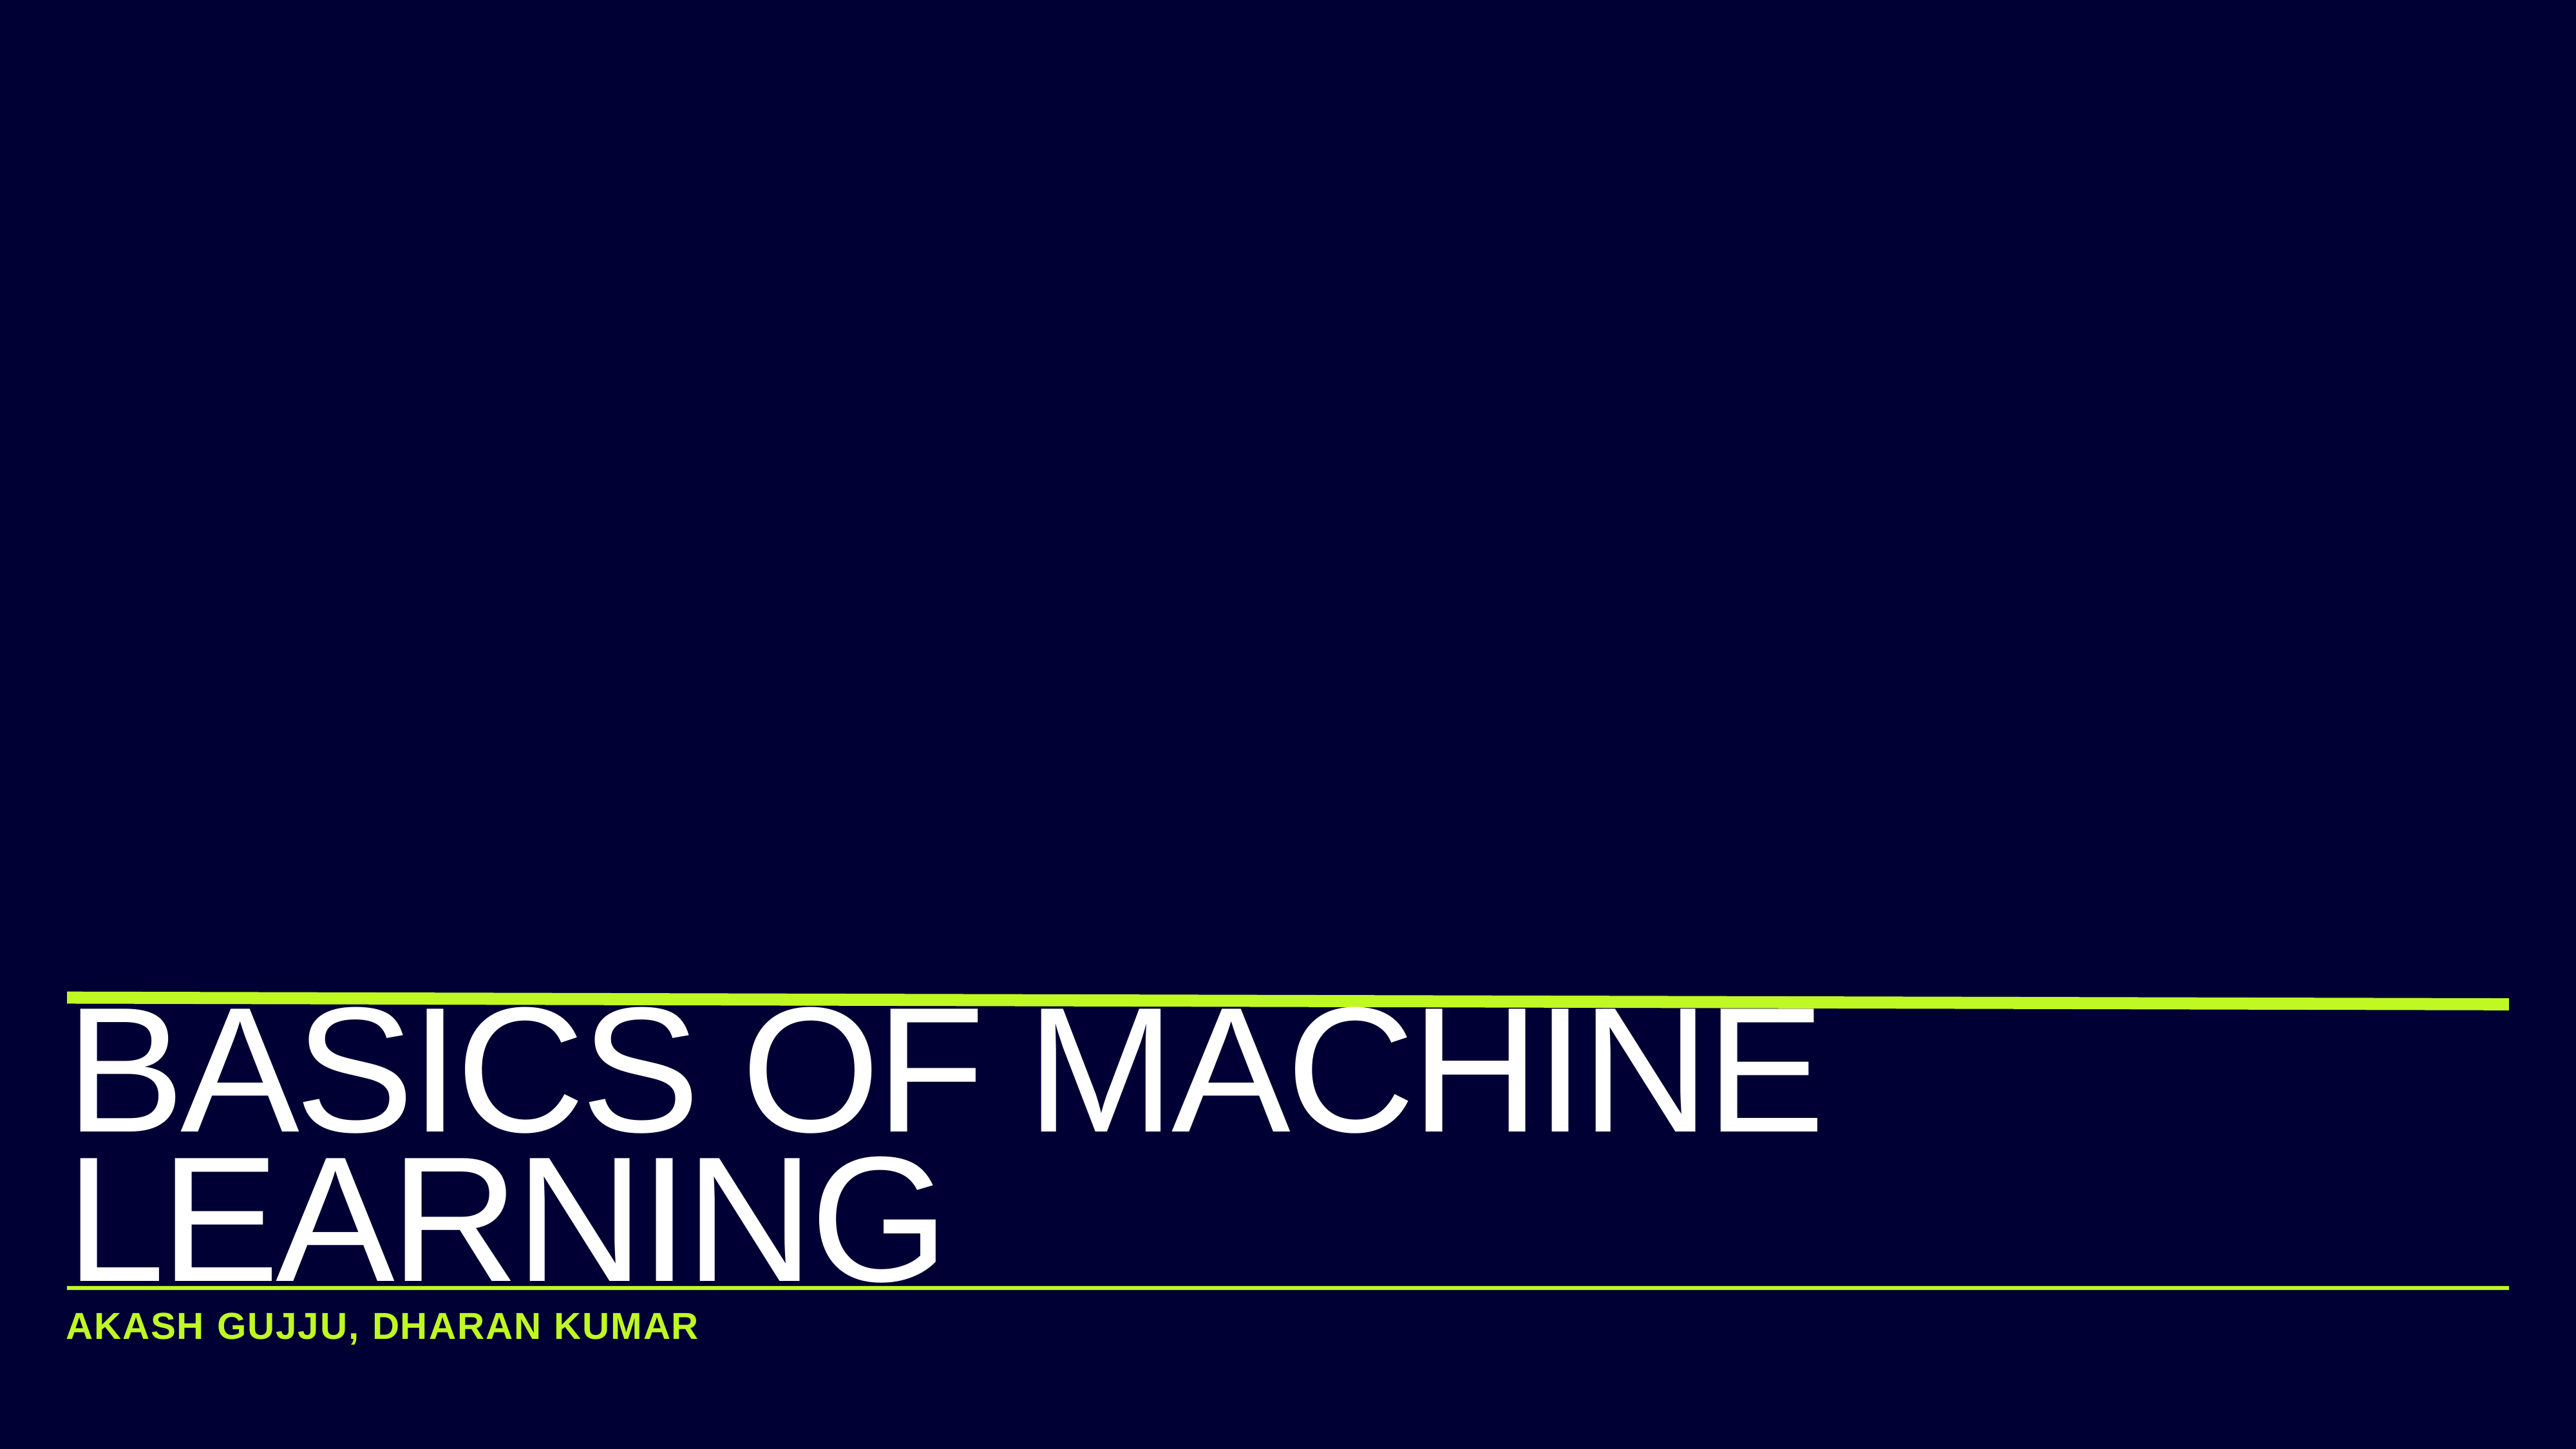

# BASICS OF MACHINE LEARNING
Akash Gujju, Dharan Kumar